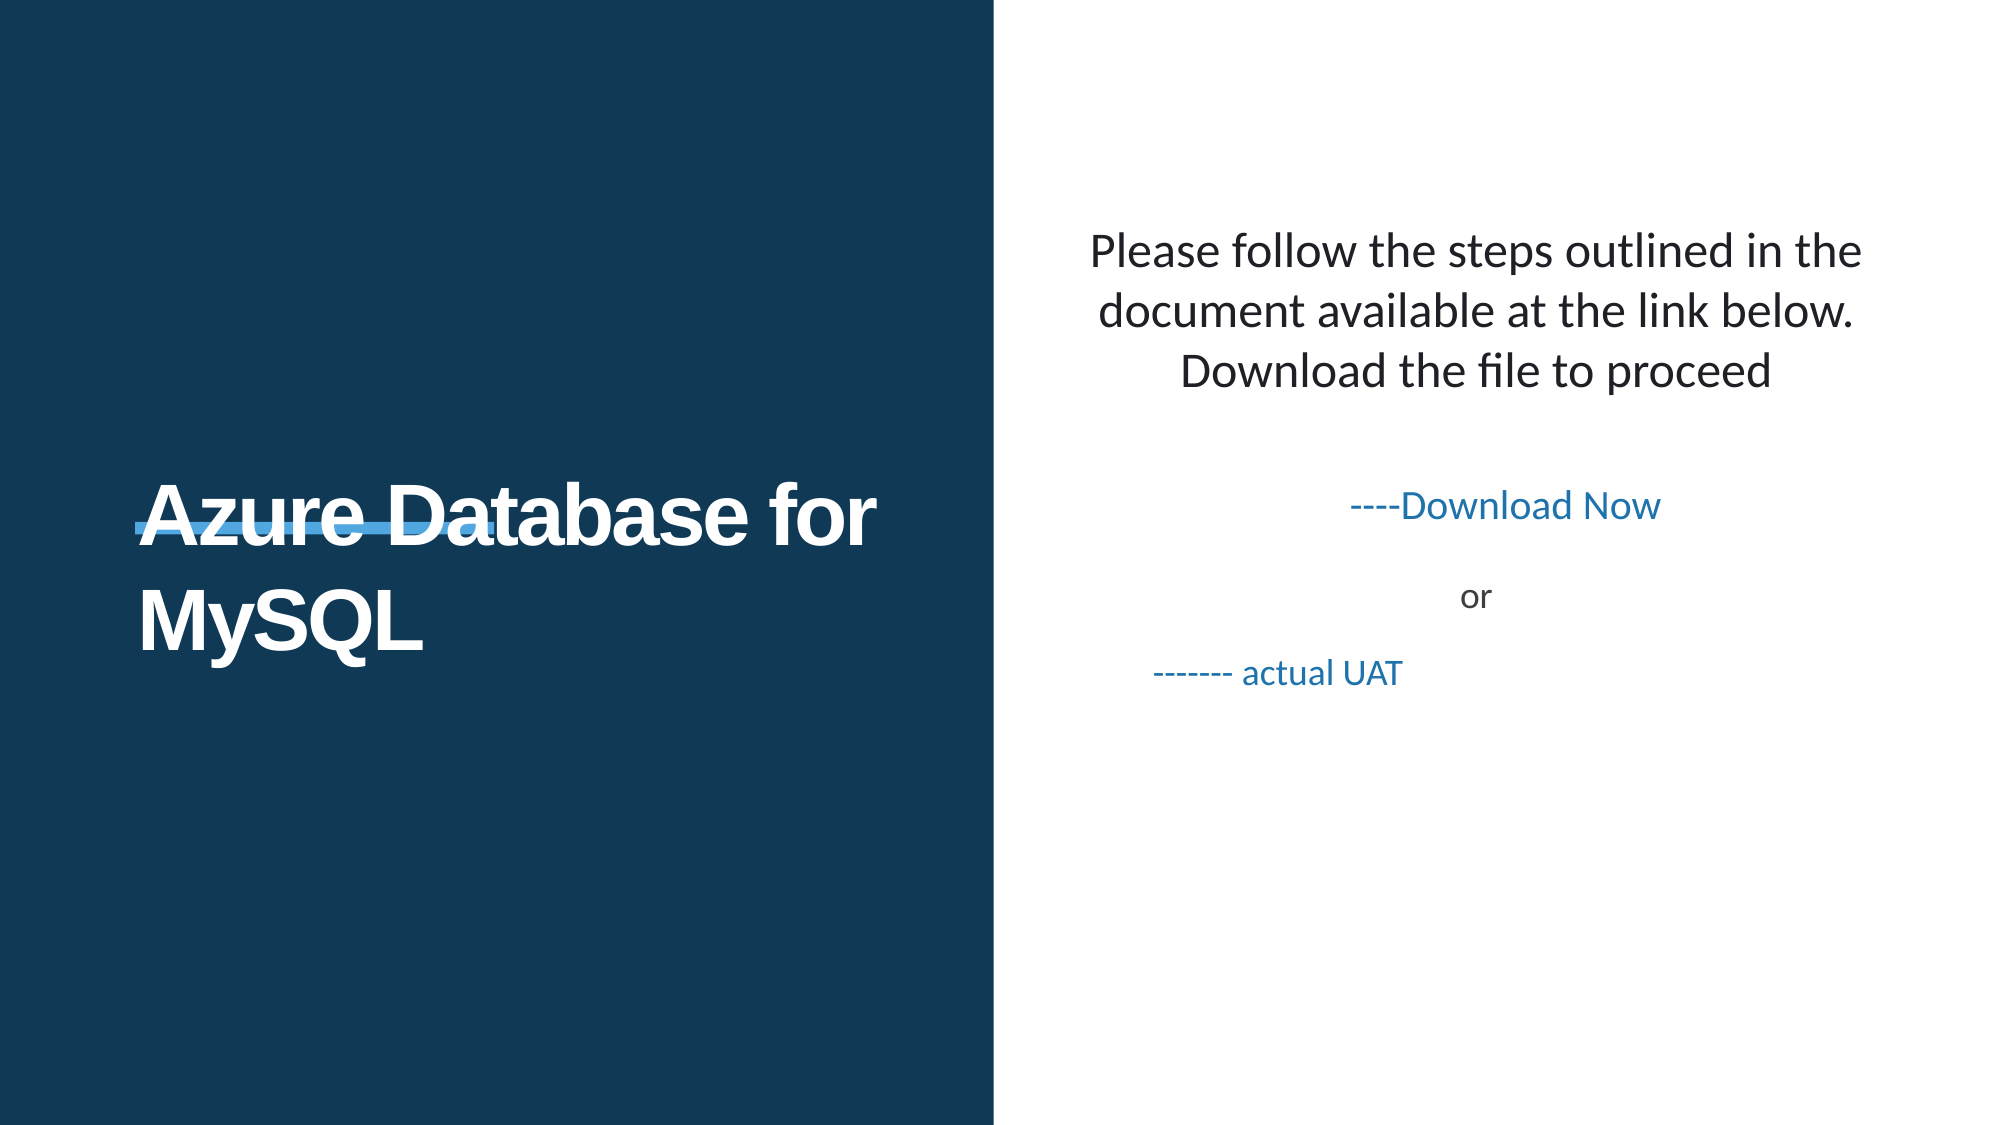

Please follow the steps outlined in the document available at the link below. Download the file to proceed
# Azure Database for MySQL
----Download Now
or
------- actual UAT